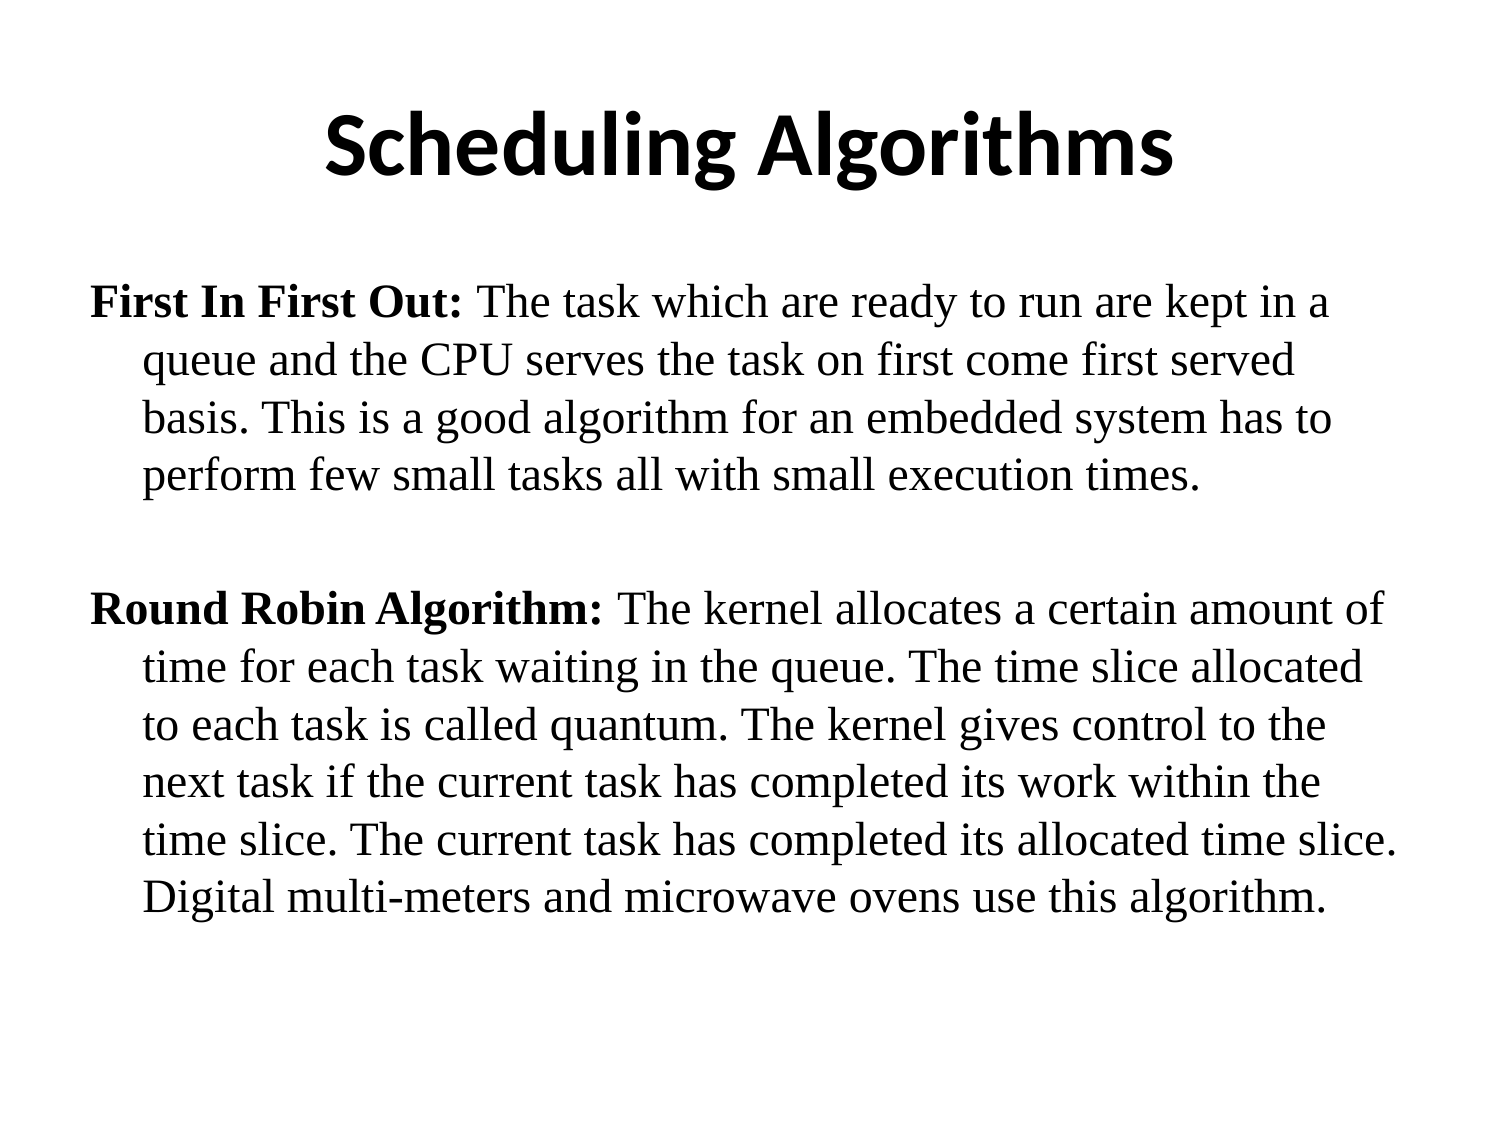

# Scheduling Algorithms
First In First Out: The task which are ready to run are kept in a queue and the CPU serves the task on first come first served basis. This is a good algorithm for an embedded system has to perform few small tasks all with small execution times.

Round Robin Algorithm: The kernel allocates a certain amount of time for each task waiting in the queue. The time slice allocated to each task is called quantum. The kernel gives control to the next task if the current task has completed its work within the time slice. The current task has completed its allocated time slice. Digital multi-meters and microwave ovens use this algorithm.